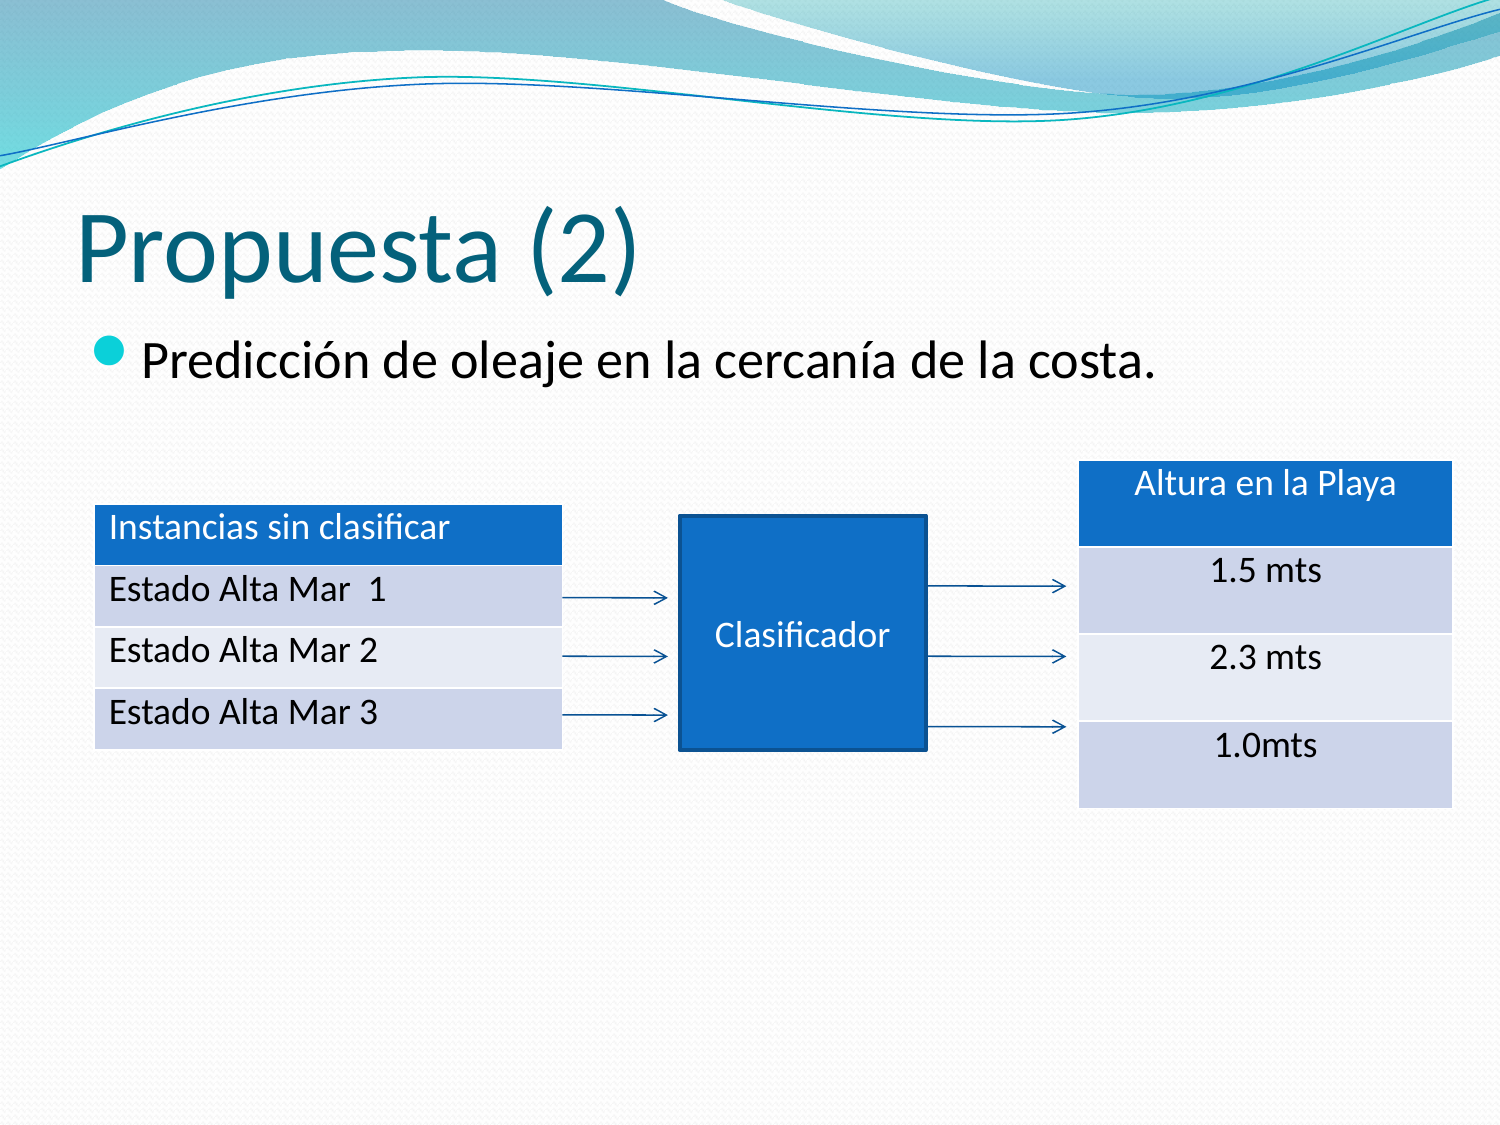

# Propuesta (2)
Predicción de oleaje en la cercanía de la costa.

| Altura en la Playa |
| --- |
| 1.5 mts |
| 2.3 mts |
| 1.0mts |
| Instancias sin clasificar |
| --- |
| Estado Alta Mar 1 |
| Estado Alta Mar 2 |
| Estado Alta Mar 3 |
Clasificador